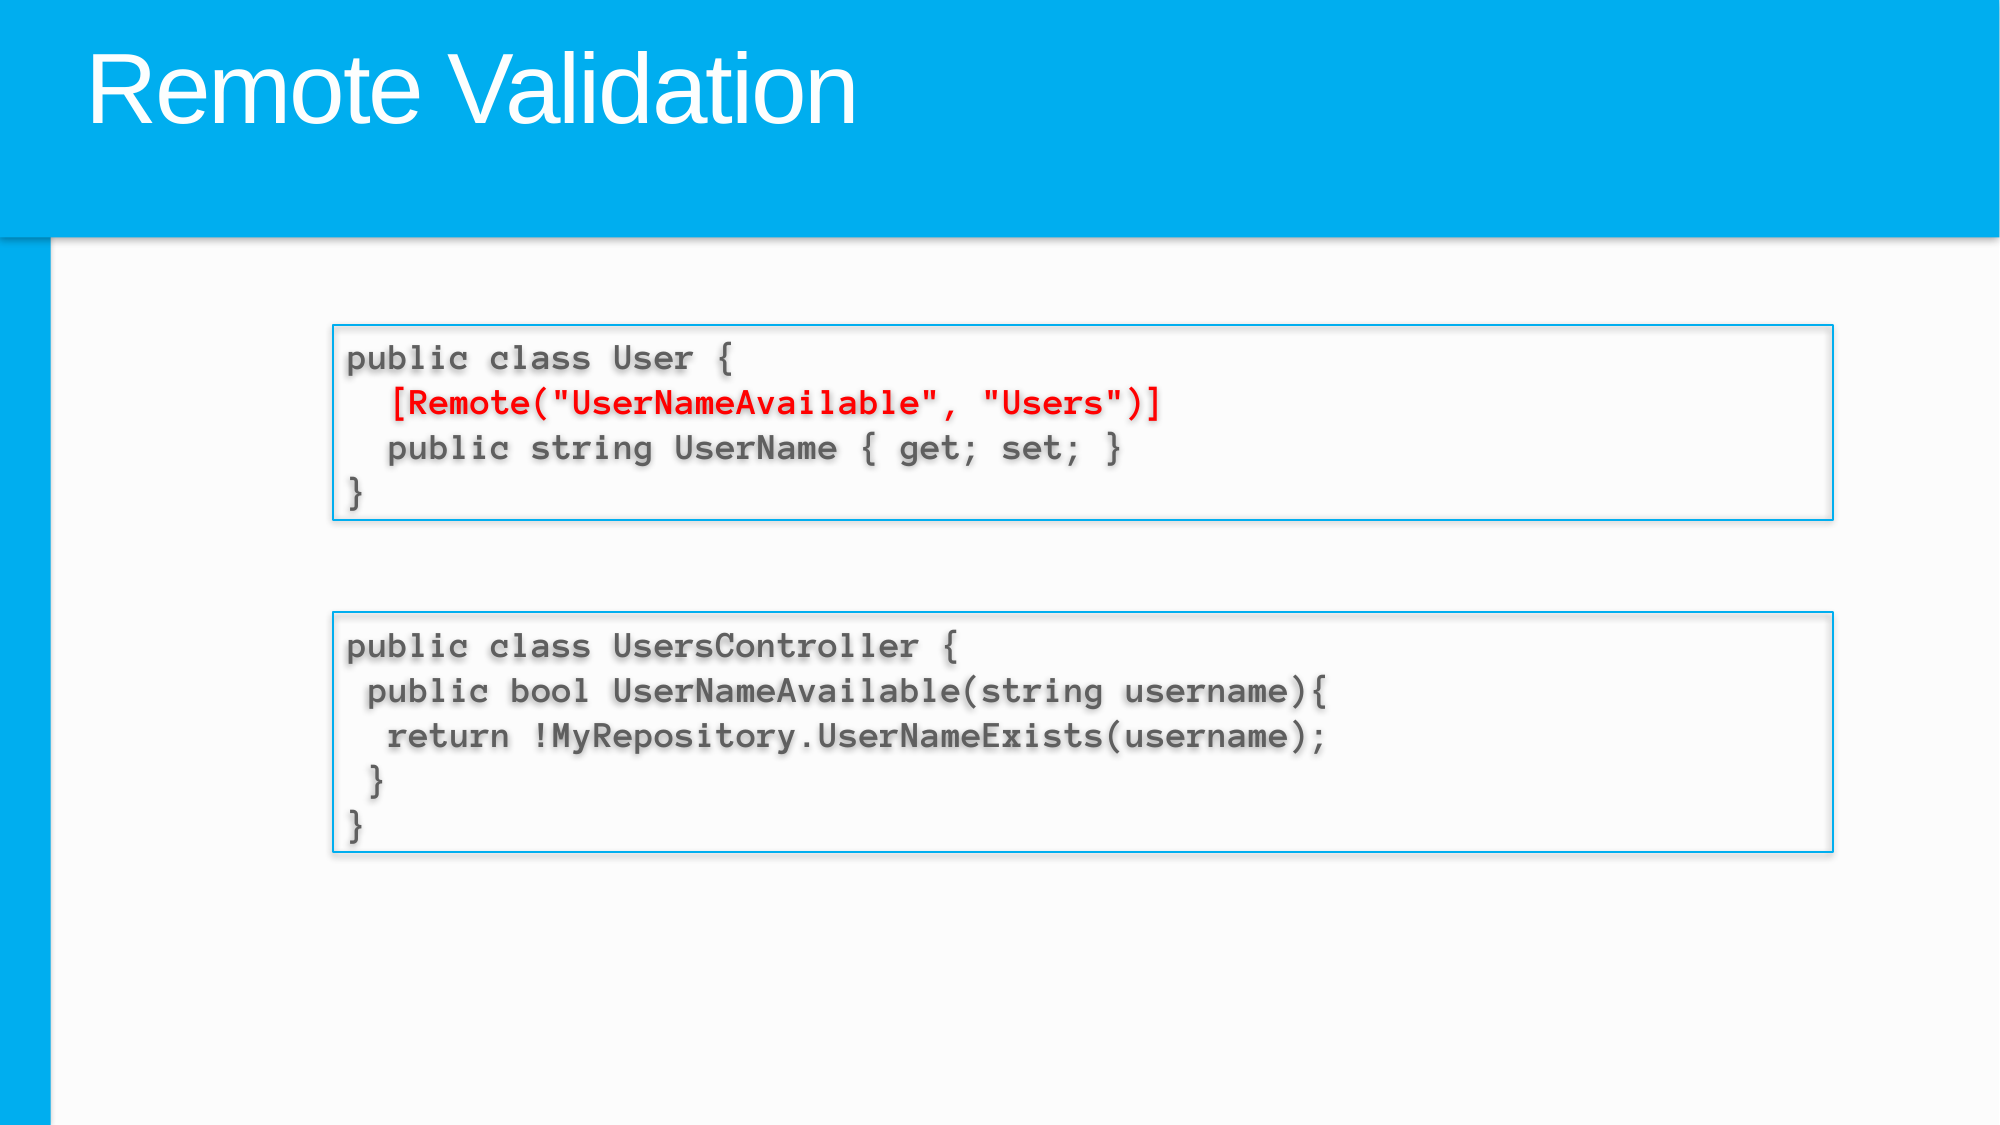

# Remote Validation
public class User {
  [Remote("UserNameAvailable", "Users")]
  public string UserName { get; set; }
}
public class UsersController {
 public bool UserNameAvailable(string username){
  return !MyRepository.UserNameExists(username);
 }
}